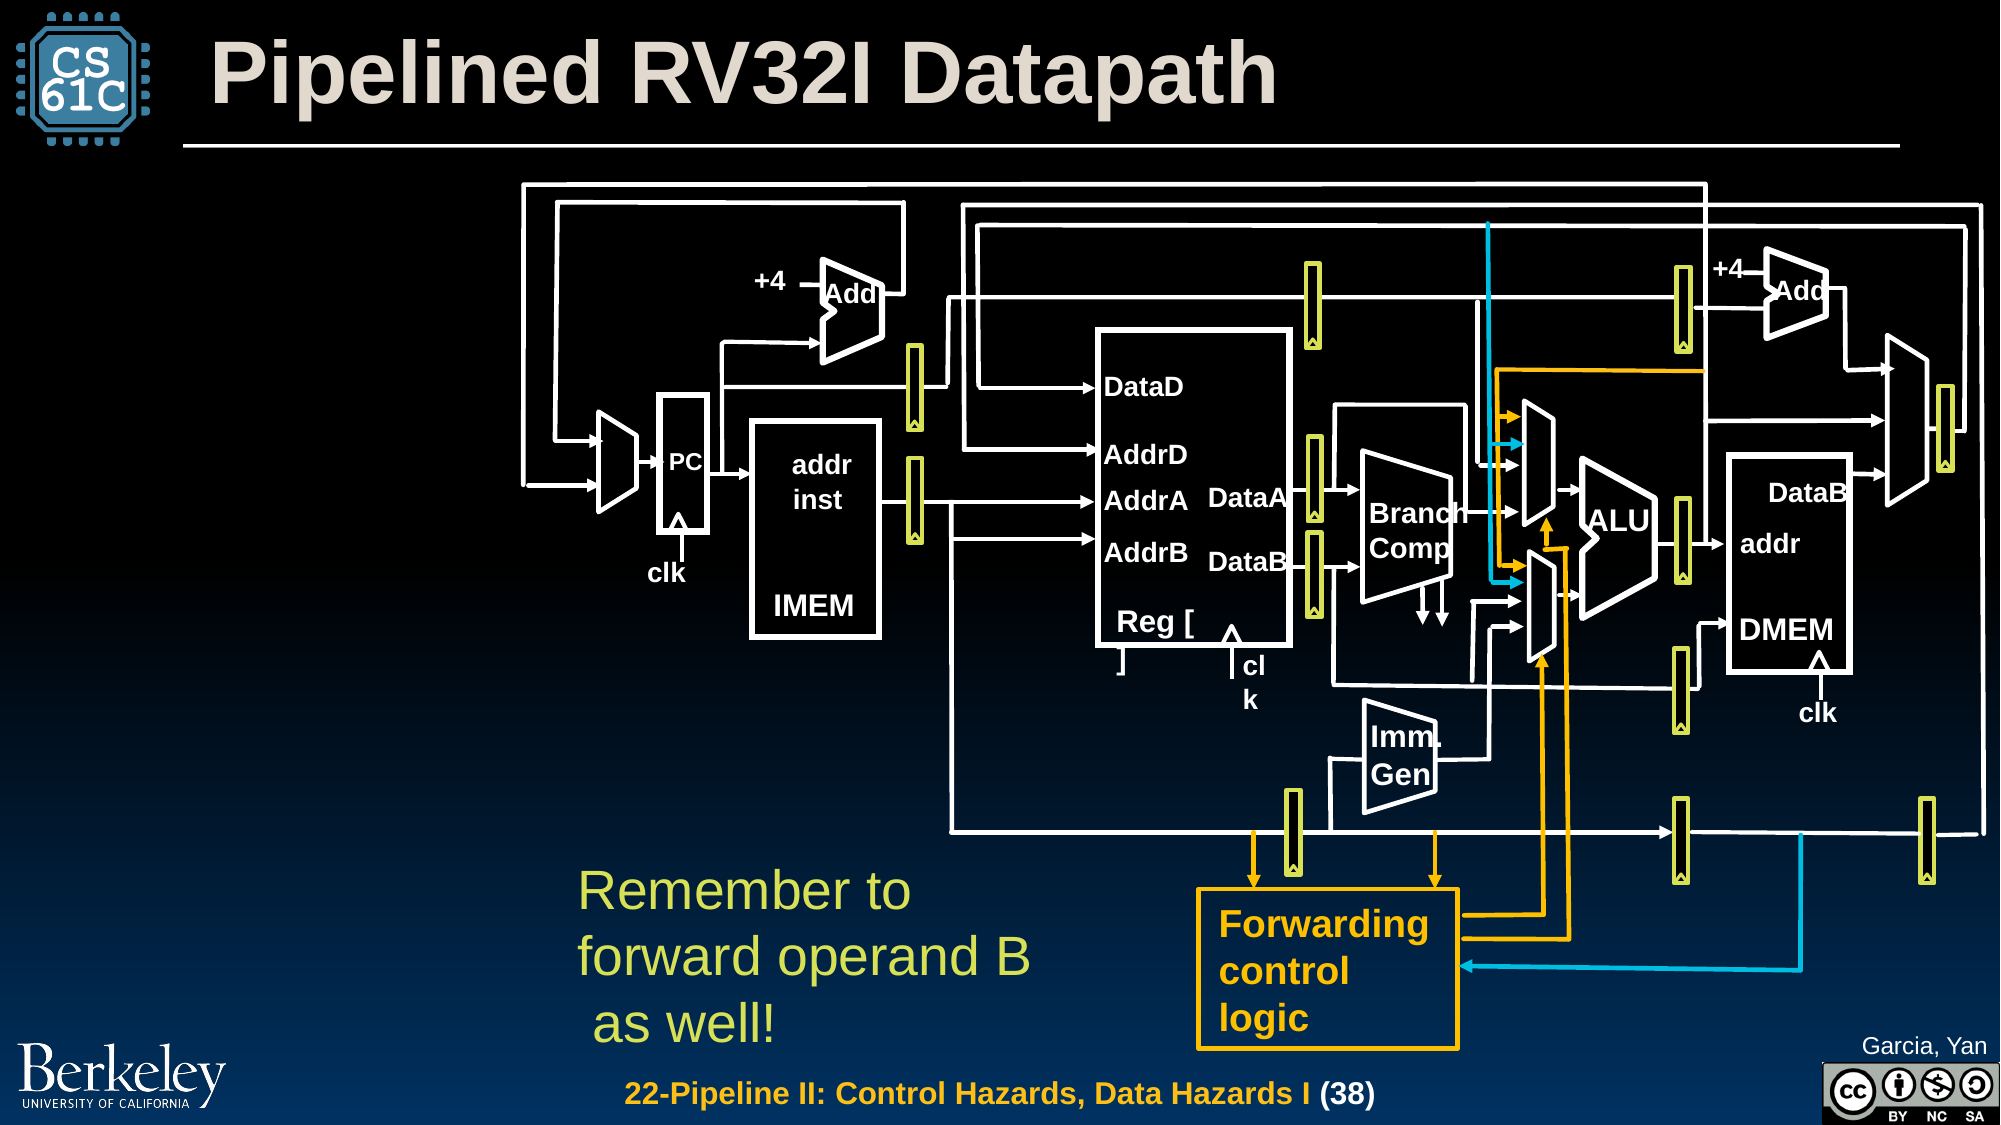

# Pipelined RV32I Datapath
+4

+4

Add
Add

DataD

AddrD

PC
addr

Branch
Comp

ALU

DataB

DataA
inst
AddrA

addr

AddrB

DataB

clk

IMEM

Reg [ ]
DMEM

clk

clk
Imm.
Gen

Remember to
forward operand B
 as well!
Forwarding
control logic